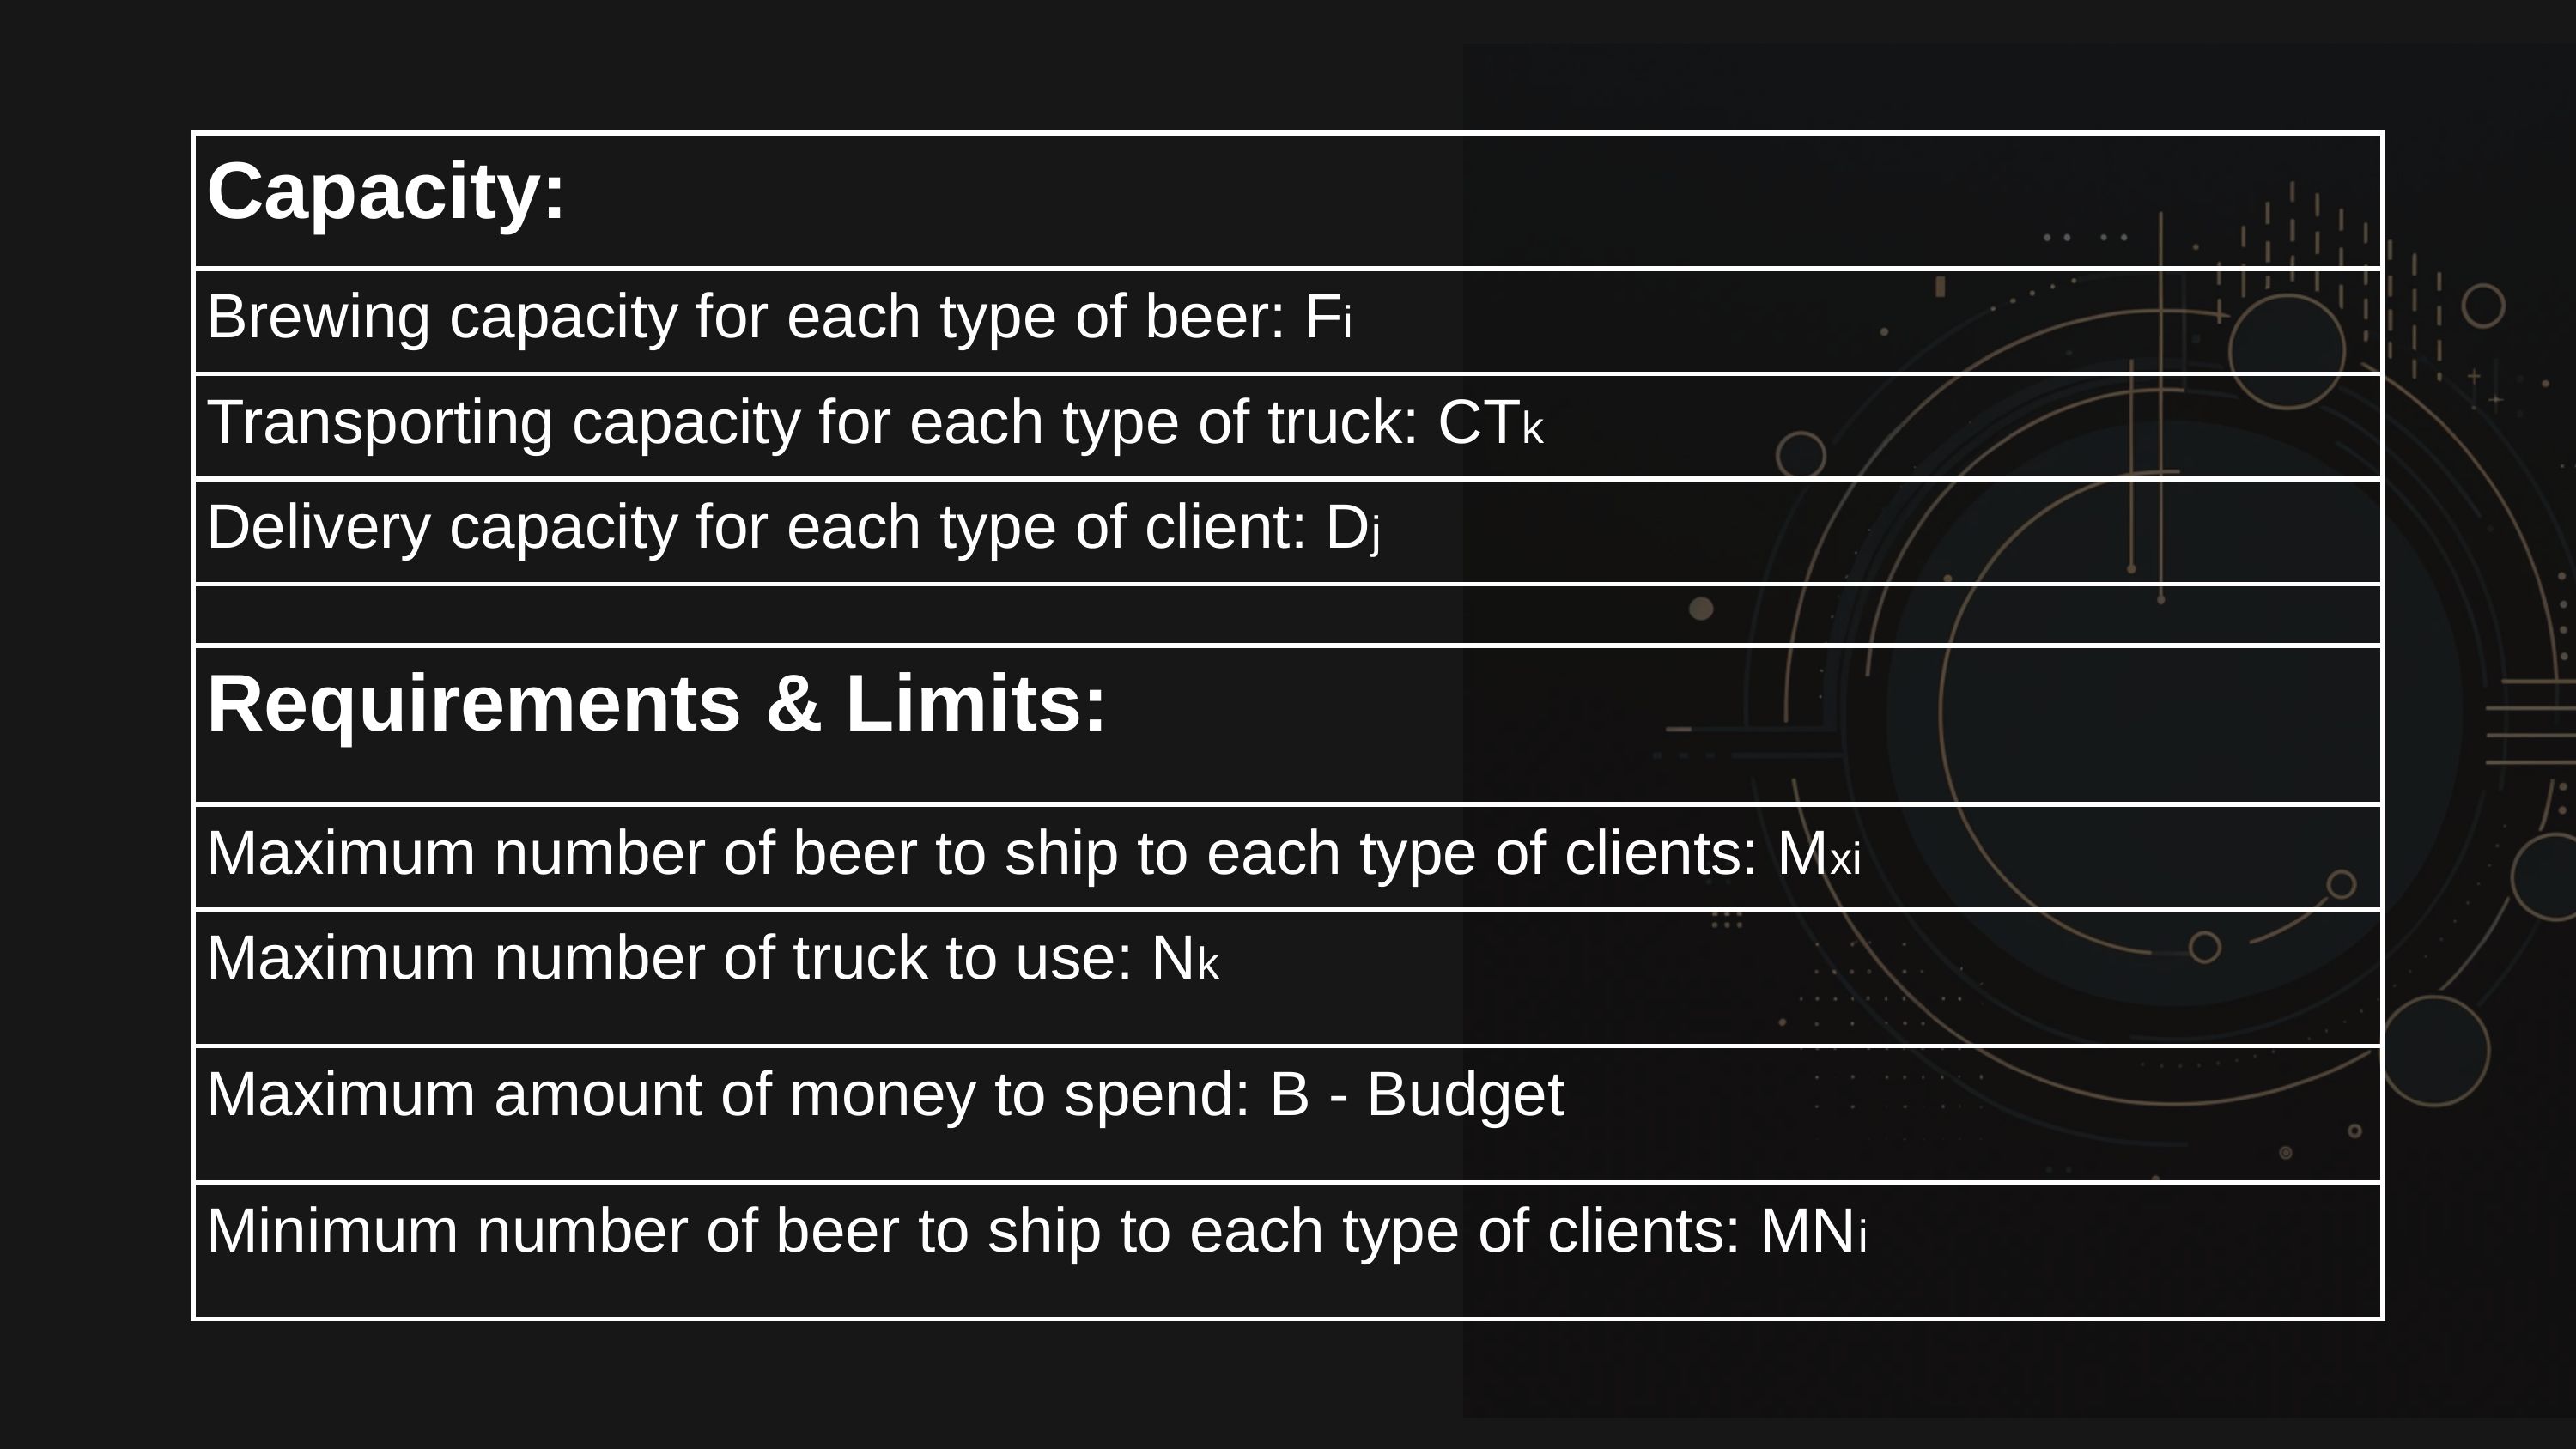

| Capacity: |
| --- |
| Brewing capacity for each type of beer: Fi |
| Transporting capacity for each type of truck: CTk |
| Delivery capacity for each type of client: Dj |
|  |
| Requirements & Limits: |
| Maximum number of beer to ship to each type of clients: Mxi |
| Maximum number of truck to use: Nk |
| Maximum amount of money to spend: B - Budget |
| Minimum number of beer to ship to each type of clients: MNi |